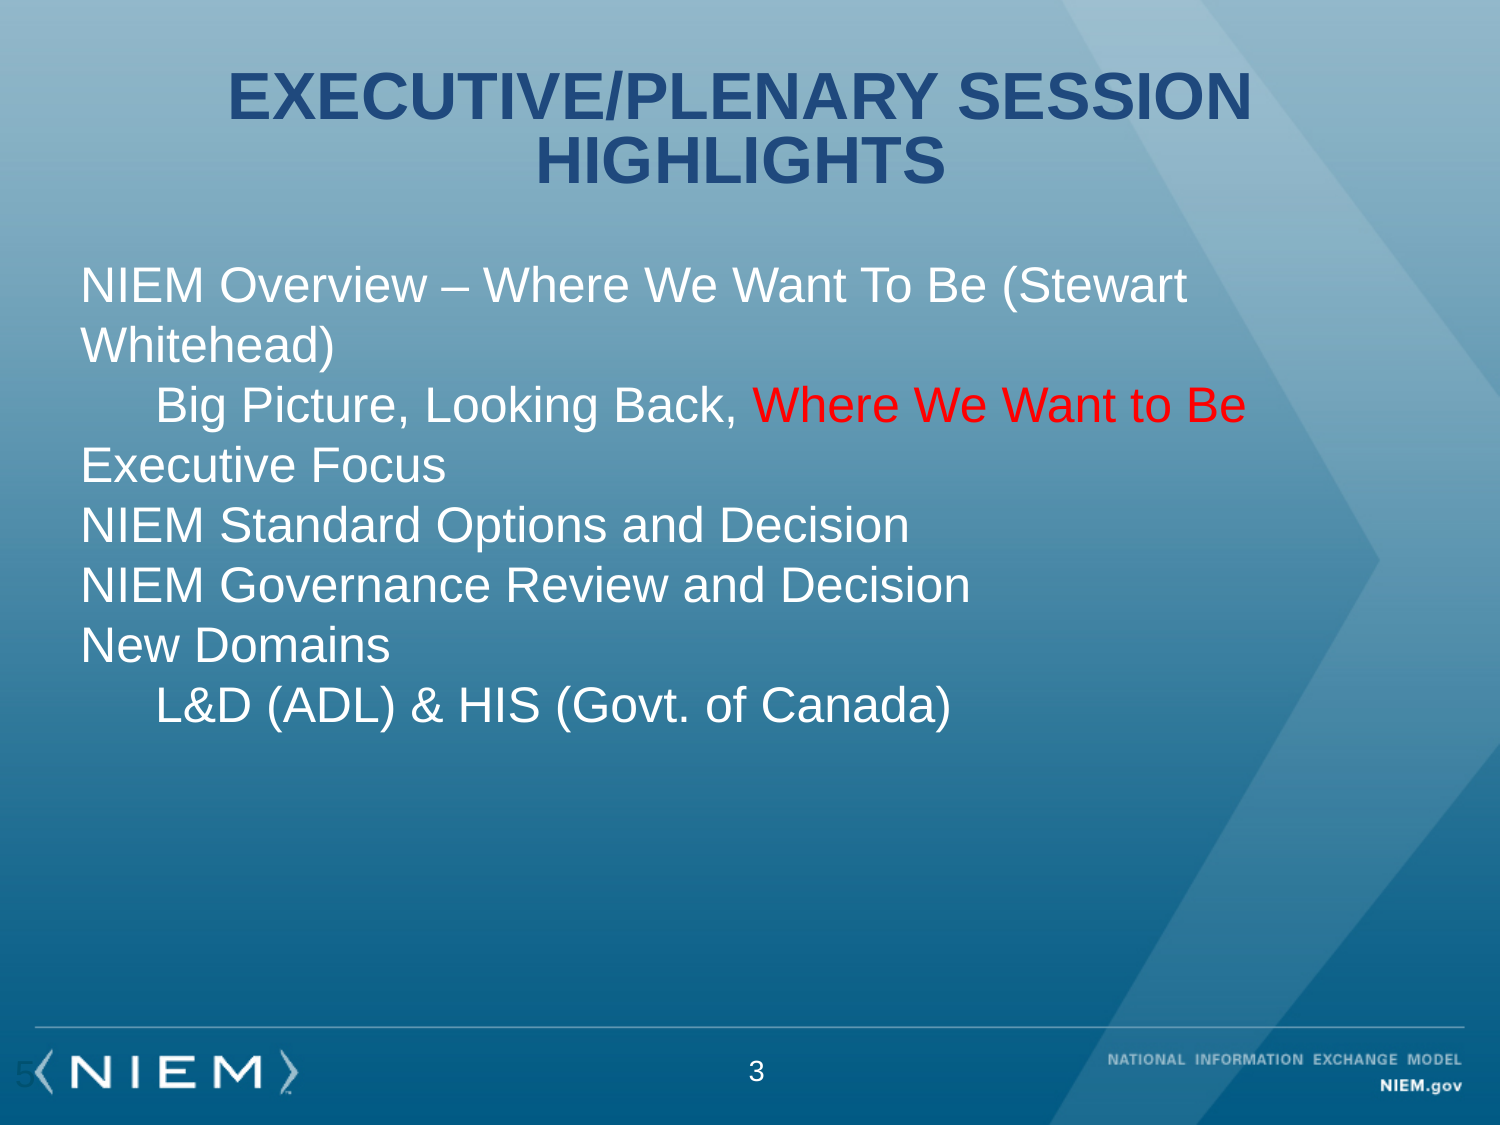

Executive/Plenary Session
Highlights
NIEM Overview – Where We Want To Be (Stewart Whitehead)
Big Picture, Looking Back, Where We Want to Be
Executive Focus
NIEM Standard Options and Decision
NIEM Governance Review and Decision
New Domains
L&D (ADL) & HIS (Govt. of Canada)
5
3